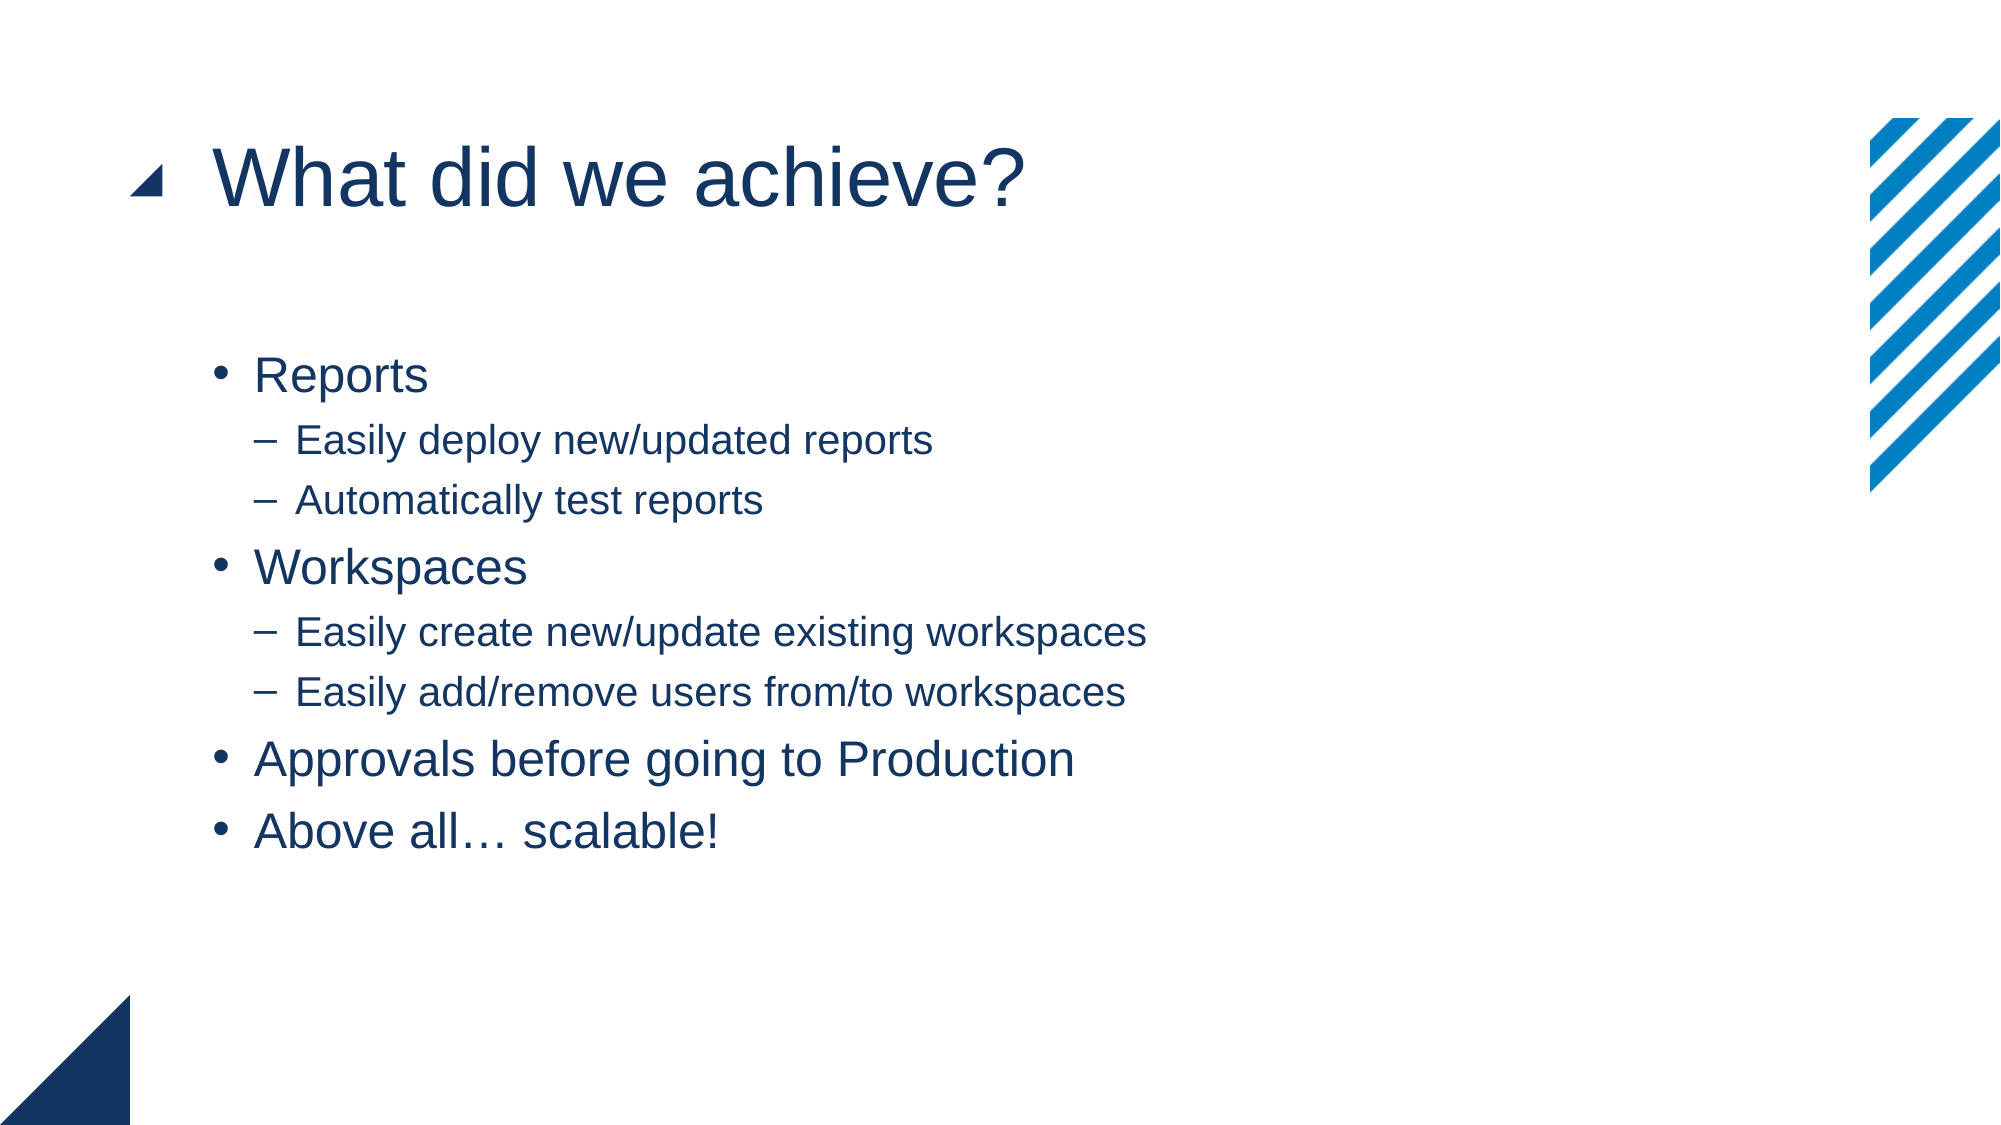

# What did we achieve?
Reports
Easily deploy new/updated reports
Automatically test reports
Workspaces
Easily create new/update existing workspaces
Easily add/remove users from/to workspaces
Approvals before going to Production
Above all… scalable!